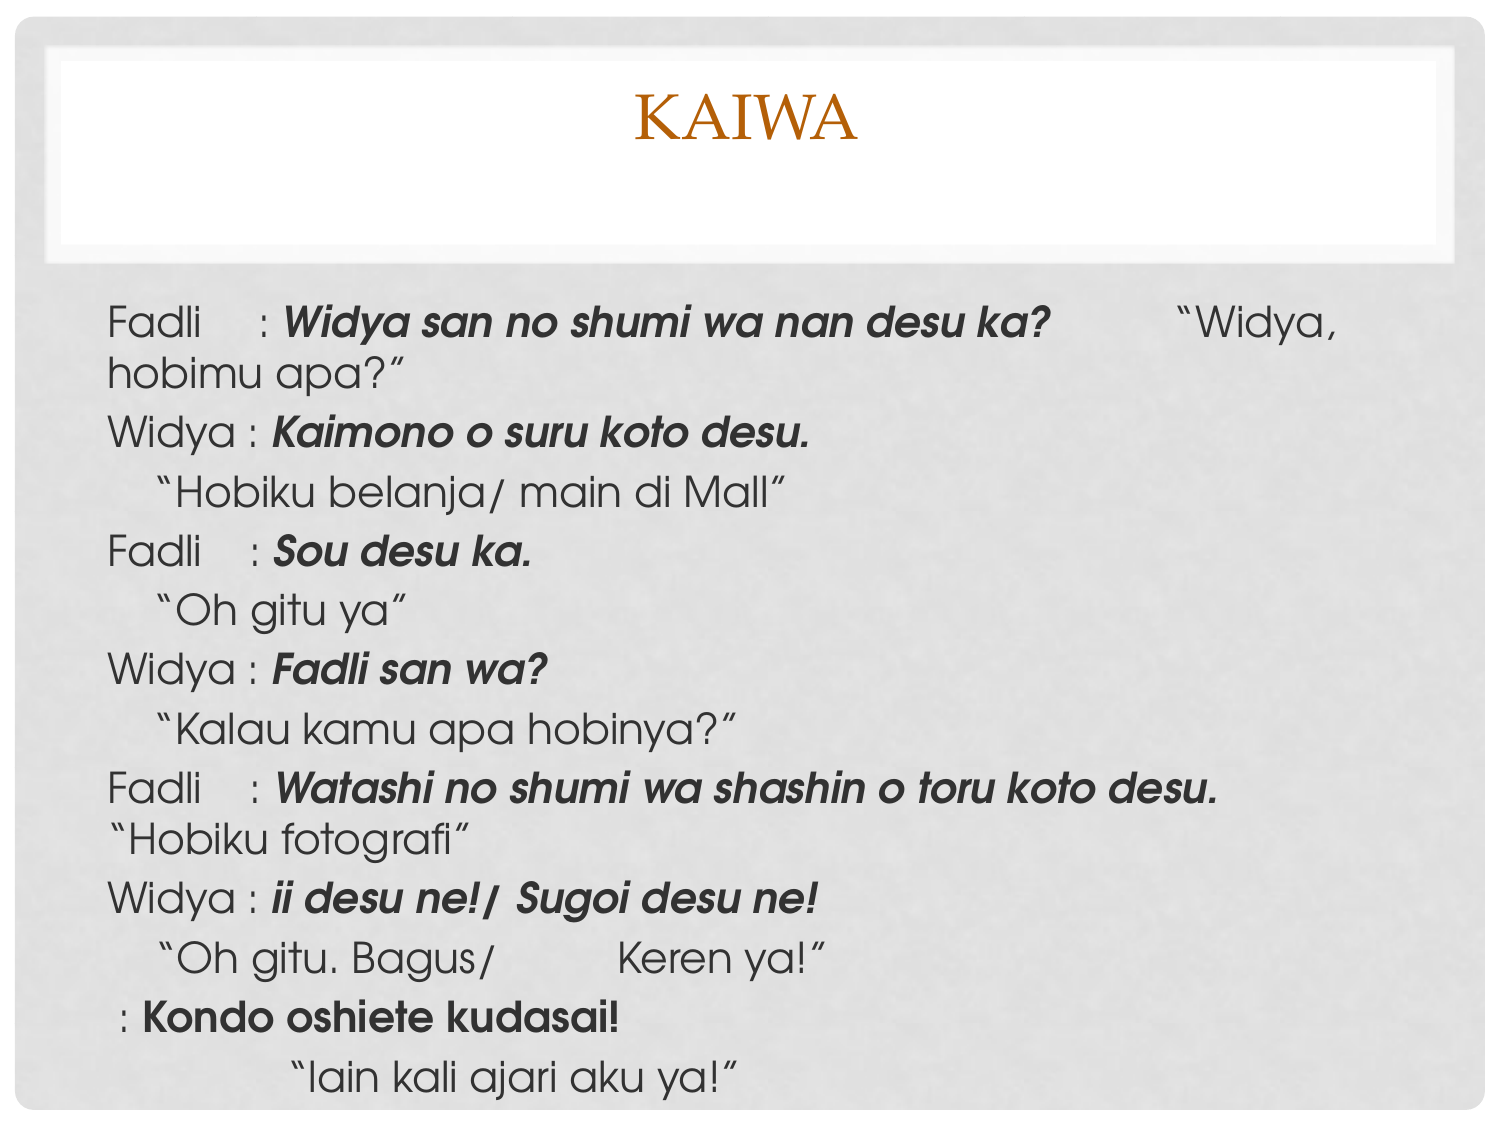

# Kaiwa
Fadli 	  : Widya san no shumi wa nan desu ka?			    “Widya, hobimu apa?”
Widya : Kaimono o suru koto desu.
	    “Hobiku belanja/ main di Mall”
Fadli    : Sou desu ka.
	    “Oh gitu ya”
Widya : Fadli san wa?
	    “Kalau kamu apa hobinya?”
Fadli    : Watashi no shumi wa shashin o toru koto desu. 	    “Hobiku fotografi”
Widya : ii desu ne!/ Sugoi desu ne!
	    “Oh gitu. Bagus/ 	Keren ya!”
	 : Kondo oshiete kudasai!
               “lain kali ajari aku ya!”